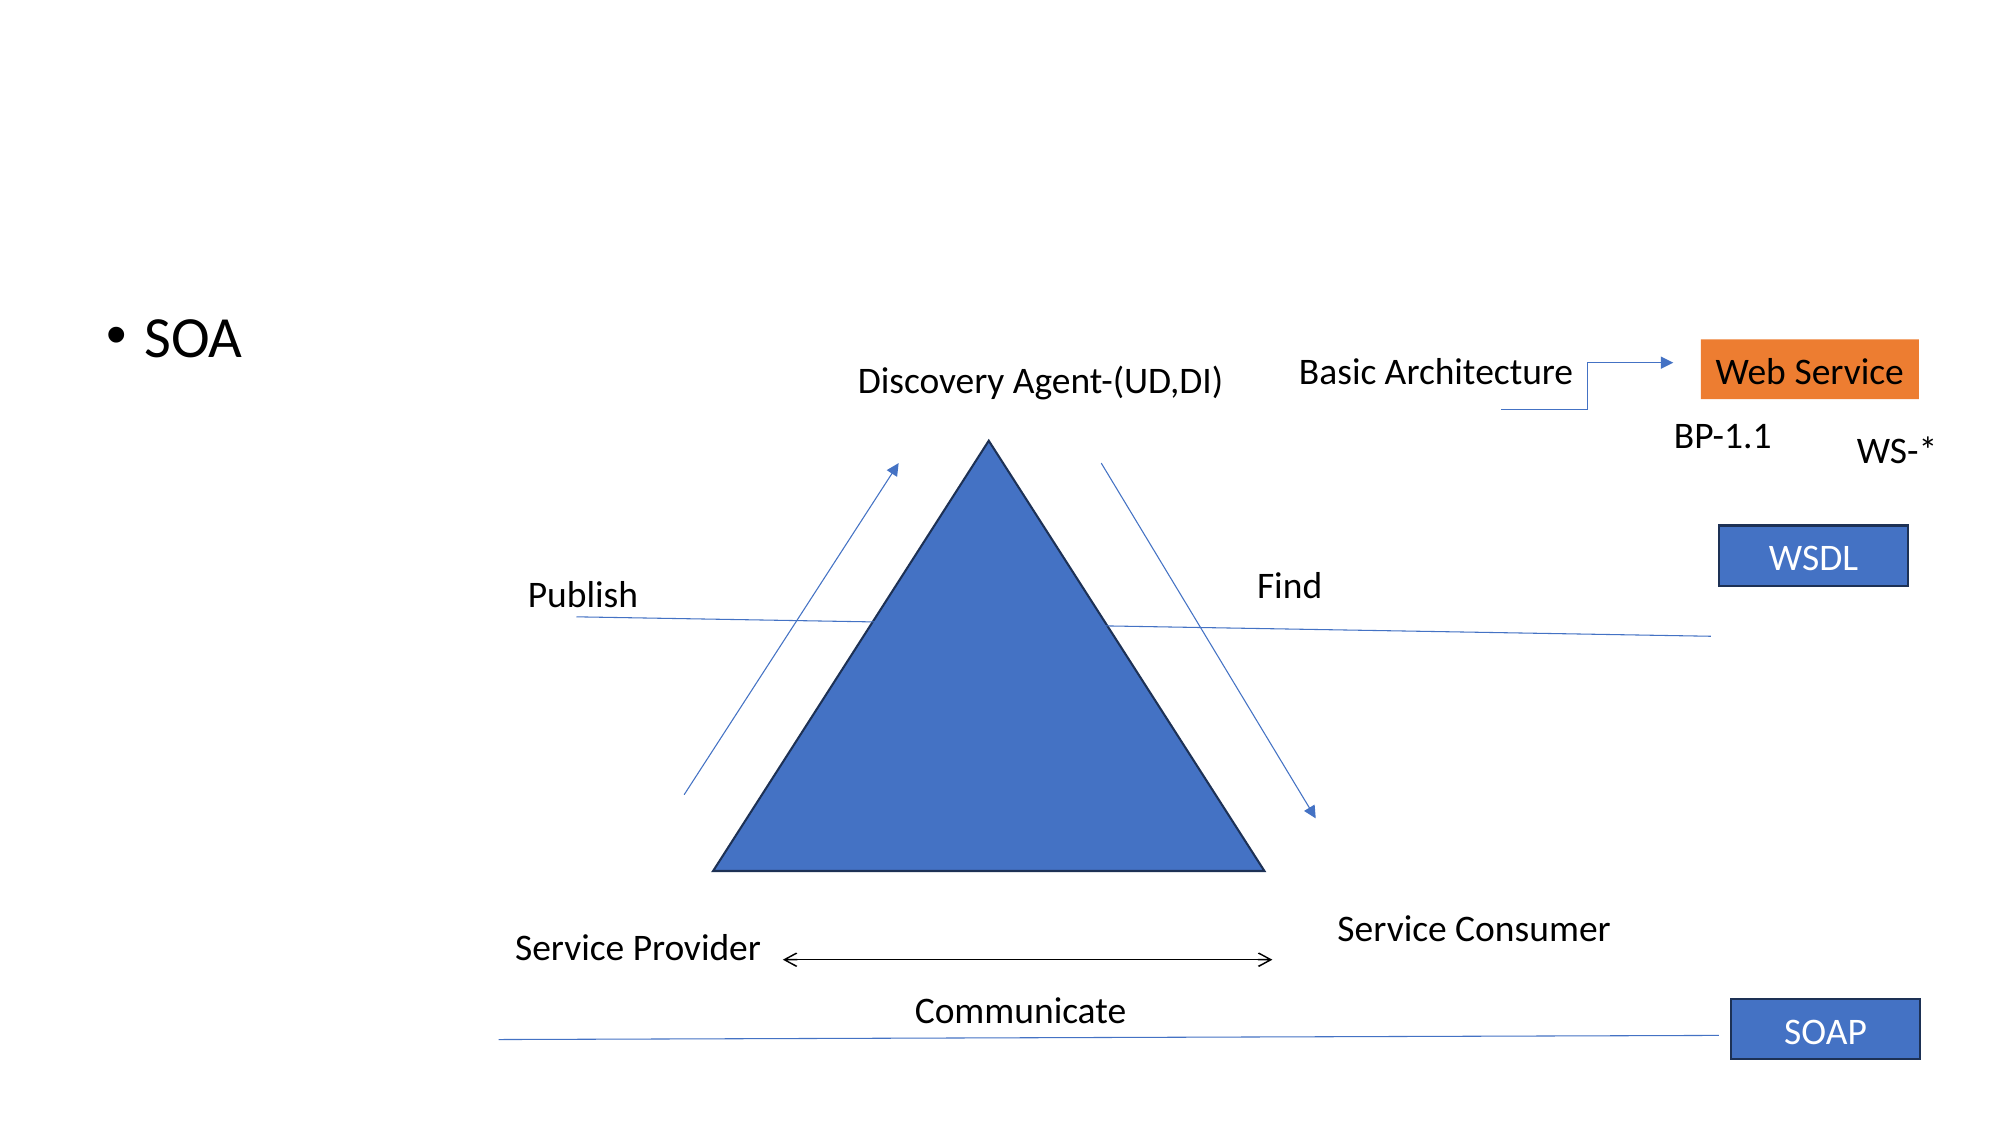

#
SOA

Web Service
Basic Architecture
Discovery Agent-(UD,DI)
BP-1.1
WS-*

WSDL
Find
Publish
Service Consumer
Service Provider
Communicate
SOAP